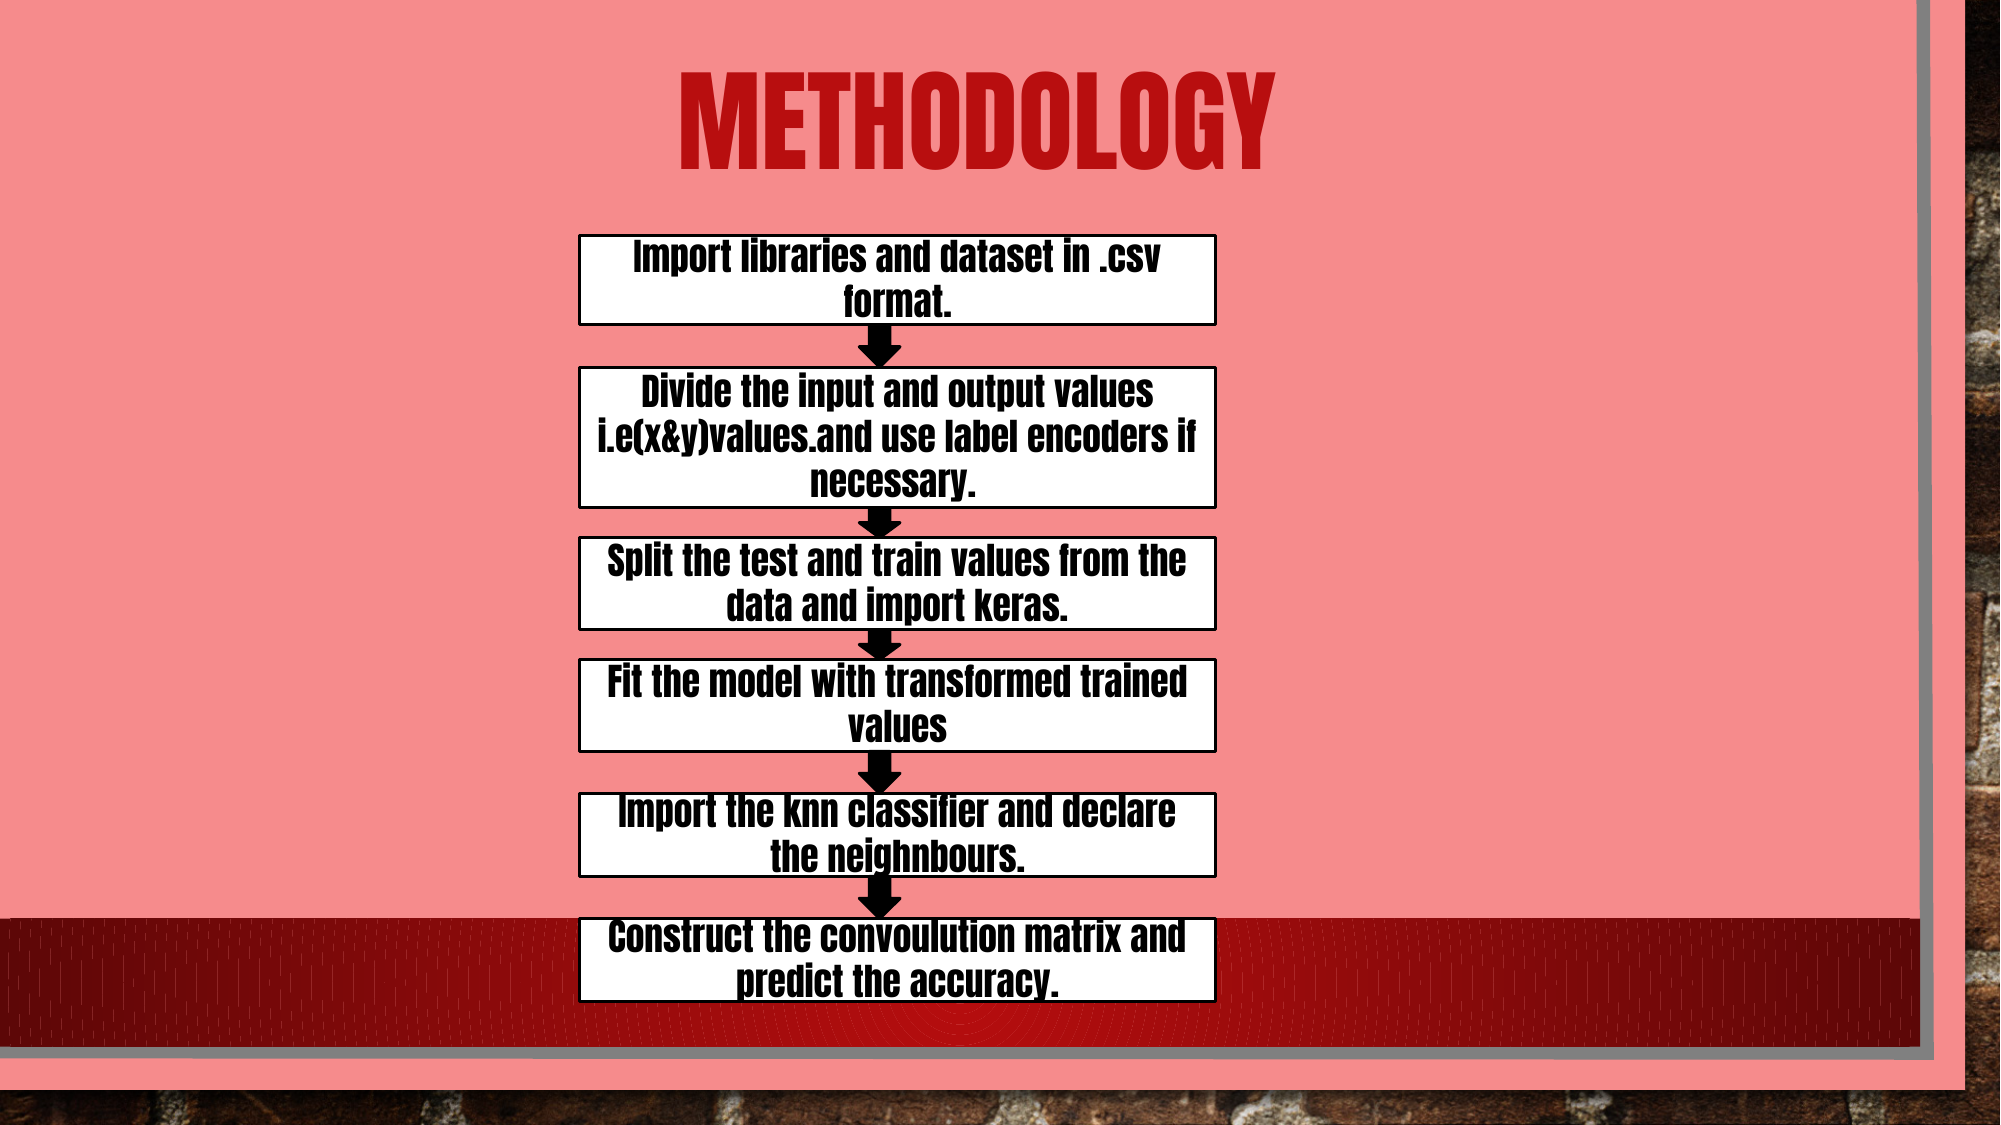

# METHODOLOGY

Import libraries and dataset in .csv format.

Divide the input and output values i.e(x&y)values.and use label encoders if necessary.

Split the test and train values from the data and import keras.

Fit the model with transformed trained values

Import the knn classifier and declare the neighnbours.

Construct the convoulution matrix and predict the accuracy.